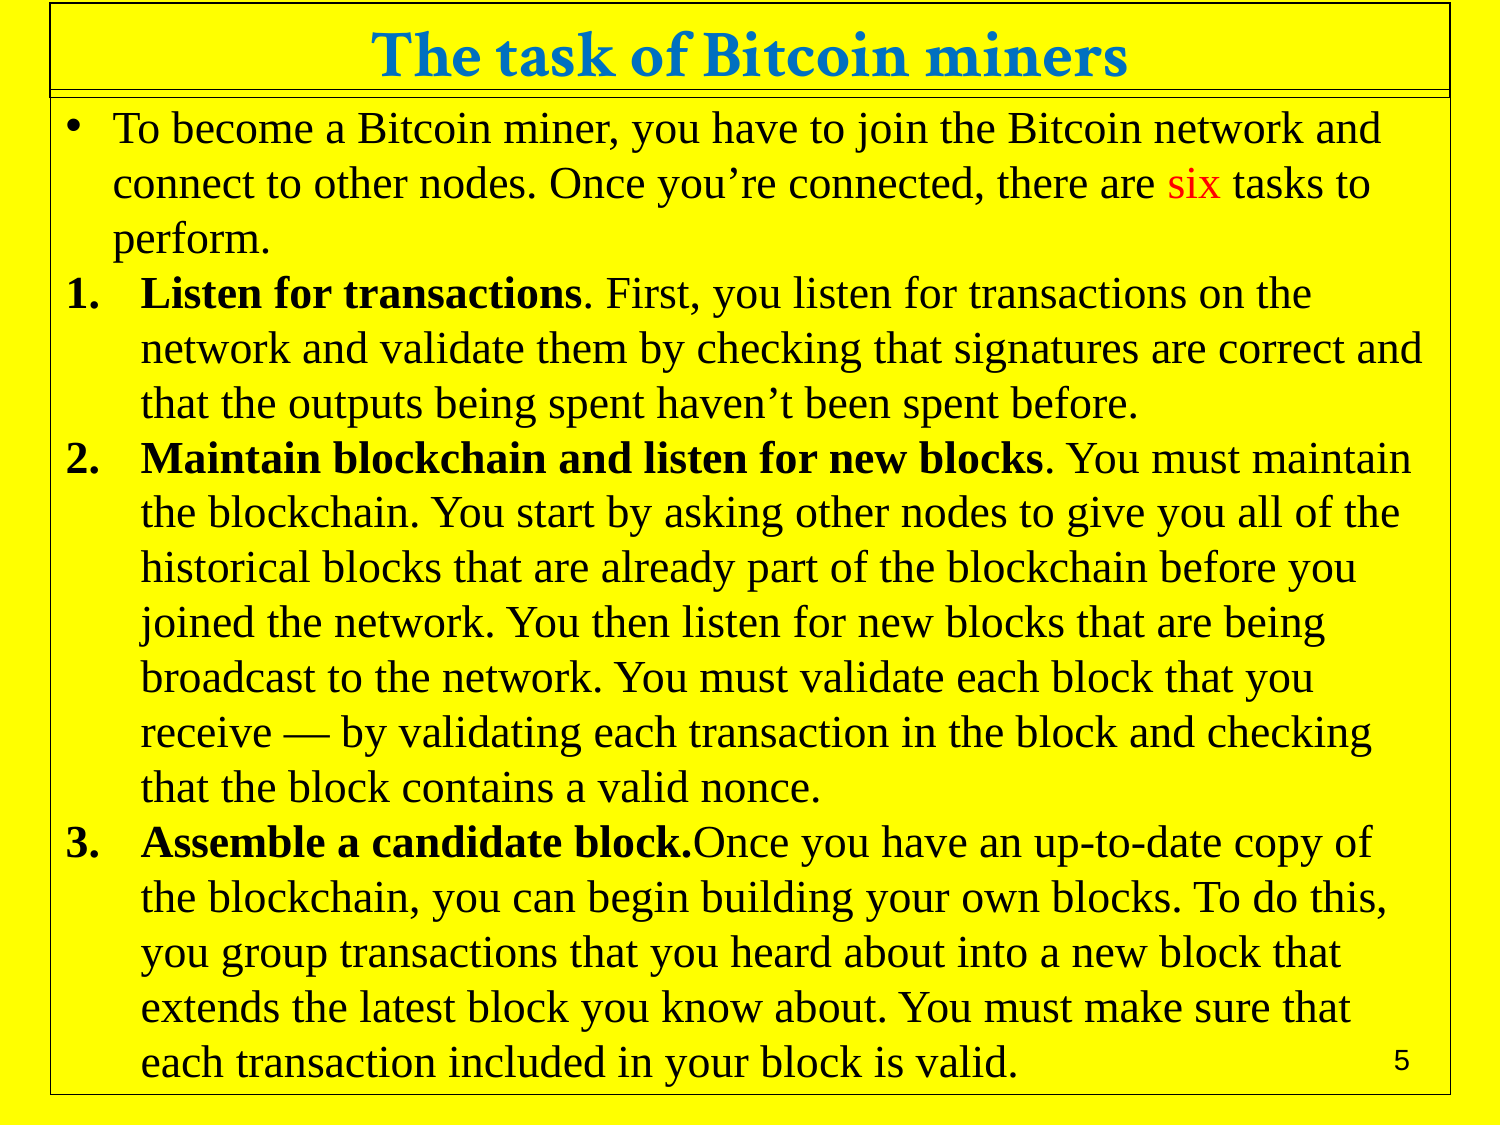

The task of Bitcoin miners
To become a Bitcoin miner, you have to join the Bitcoin network and connect to other nodes. Once you’re connected, there are six tasks to perform.
Listen for transactions.​​ First, you listen for transactions on the network and validate them by checking that signatures are correct and that the outputs being spent haven’t been spent before.
Maintain blockchain and listen for new blocks.​​ You must maintain the blockchain. You start by asking other nodes to give you all of the historical blocks that are already part of the blockchain before you joined the network. You then listen for new blocks that are being broadcast to the network. You must validate each block that you receive — by validating each transaction in the block and checking that the block contains a valid nonce.
Assemble a candidate block.​Once you have an up‐to‐date copy of the blockchain, you can begin building your own blocks. To do this, you group transactions that you heard about into a new block that extends the latest block you know about. You must make sure that each transaction included in your block is valid.
5